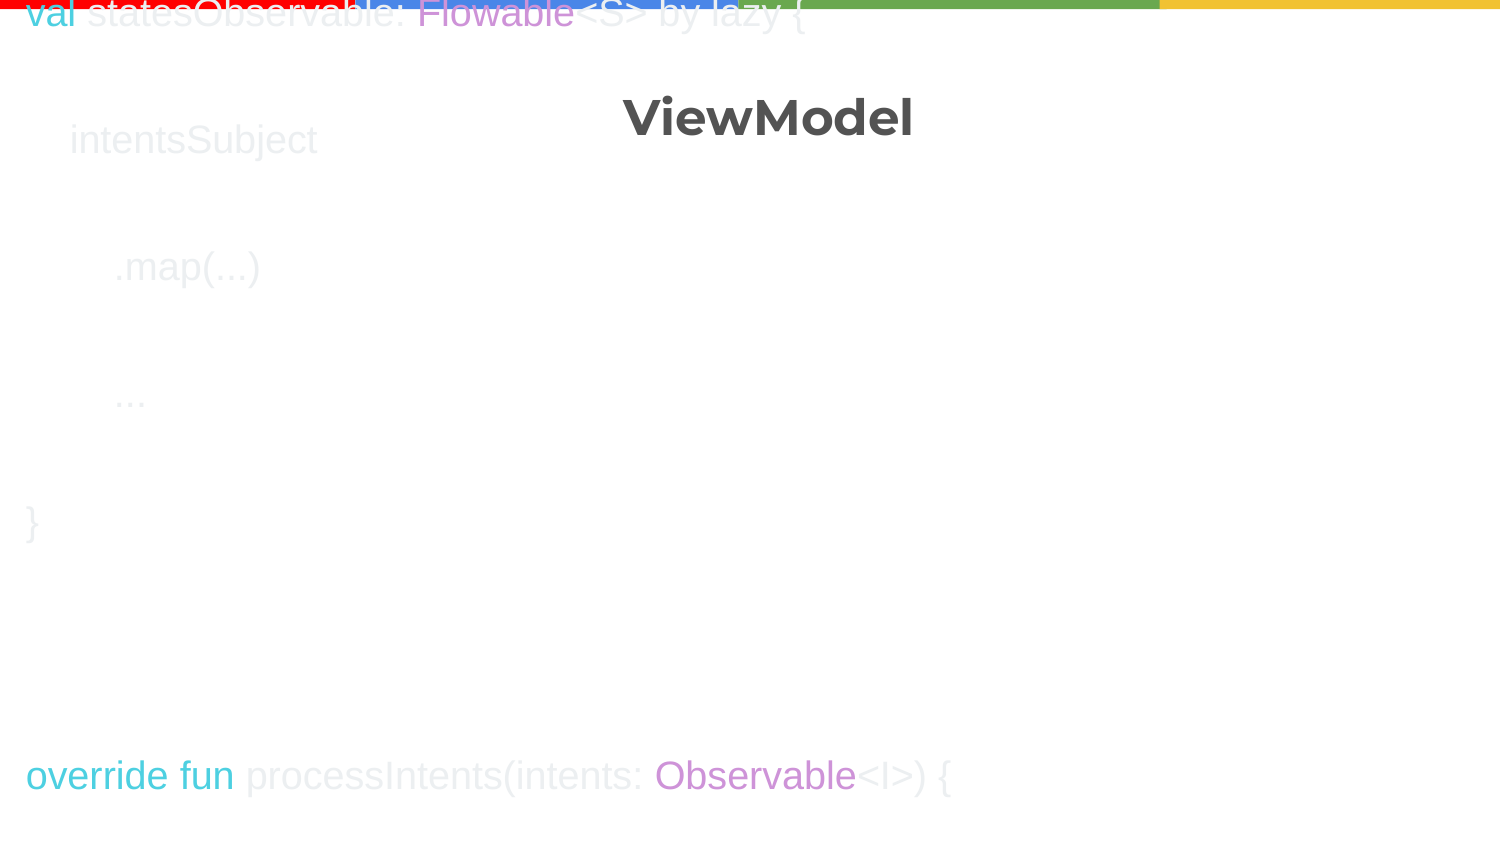

private val intentsSubject: PublishSubject<I> = PublishSubject.create()

val statesObservable: Flowable<S> by lazy {
    intentsSubject
        .map(...)
        ...
}

override fun processIntents(intents: Observable<I>) {
    intents.subscribe(intentsSubject)
}

override fun states(): LiveData<S> {
    return LiveDataReactiveStreams.fromPublisher<S>(statesObservable)
}

How to Manage States with Compose
ViewModel